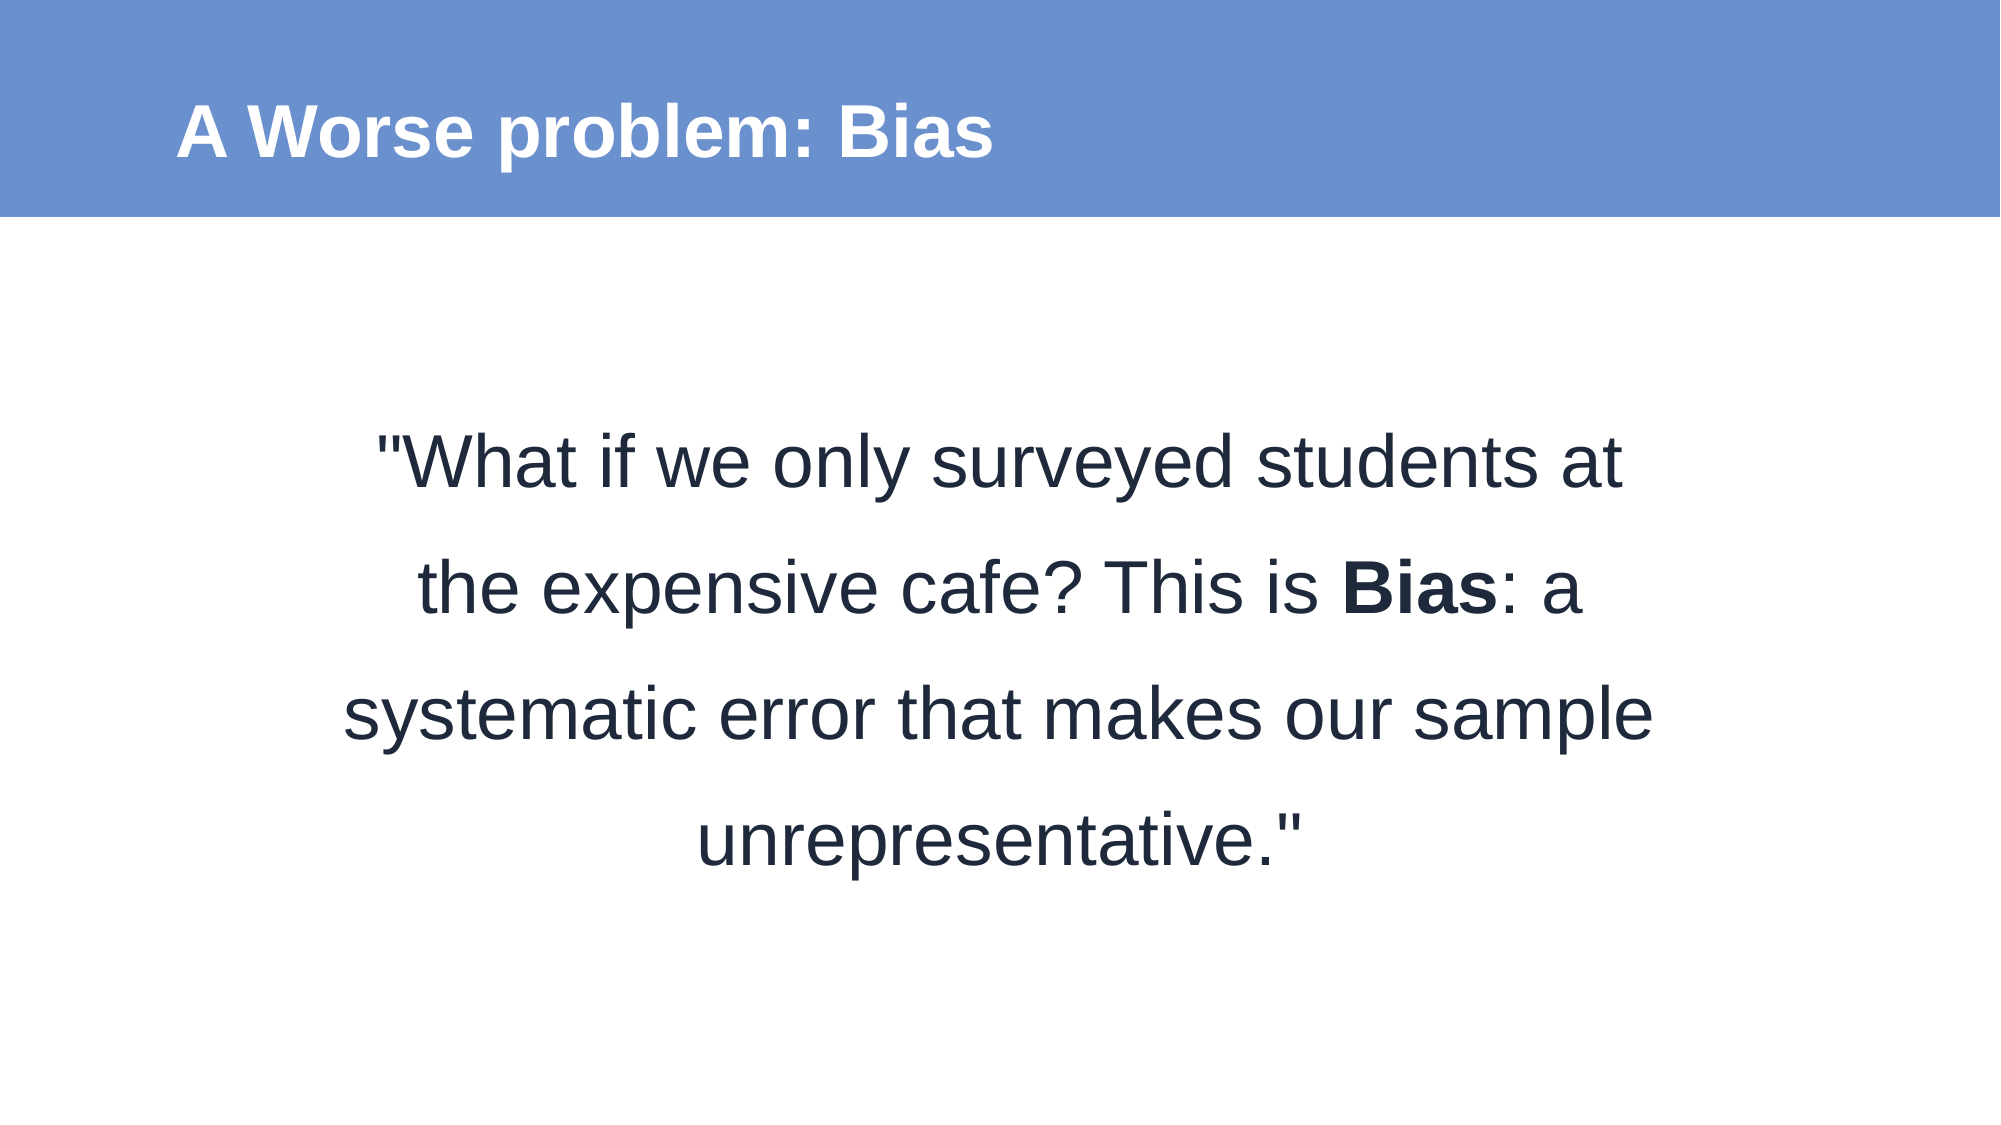

A Worse problem: Bias
"What if we only surveyed students at the expensive cafe? This is Bias: a systematic error that makes our sample unrepresentative."